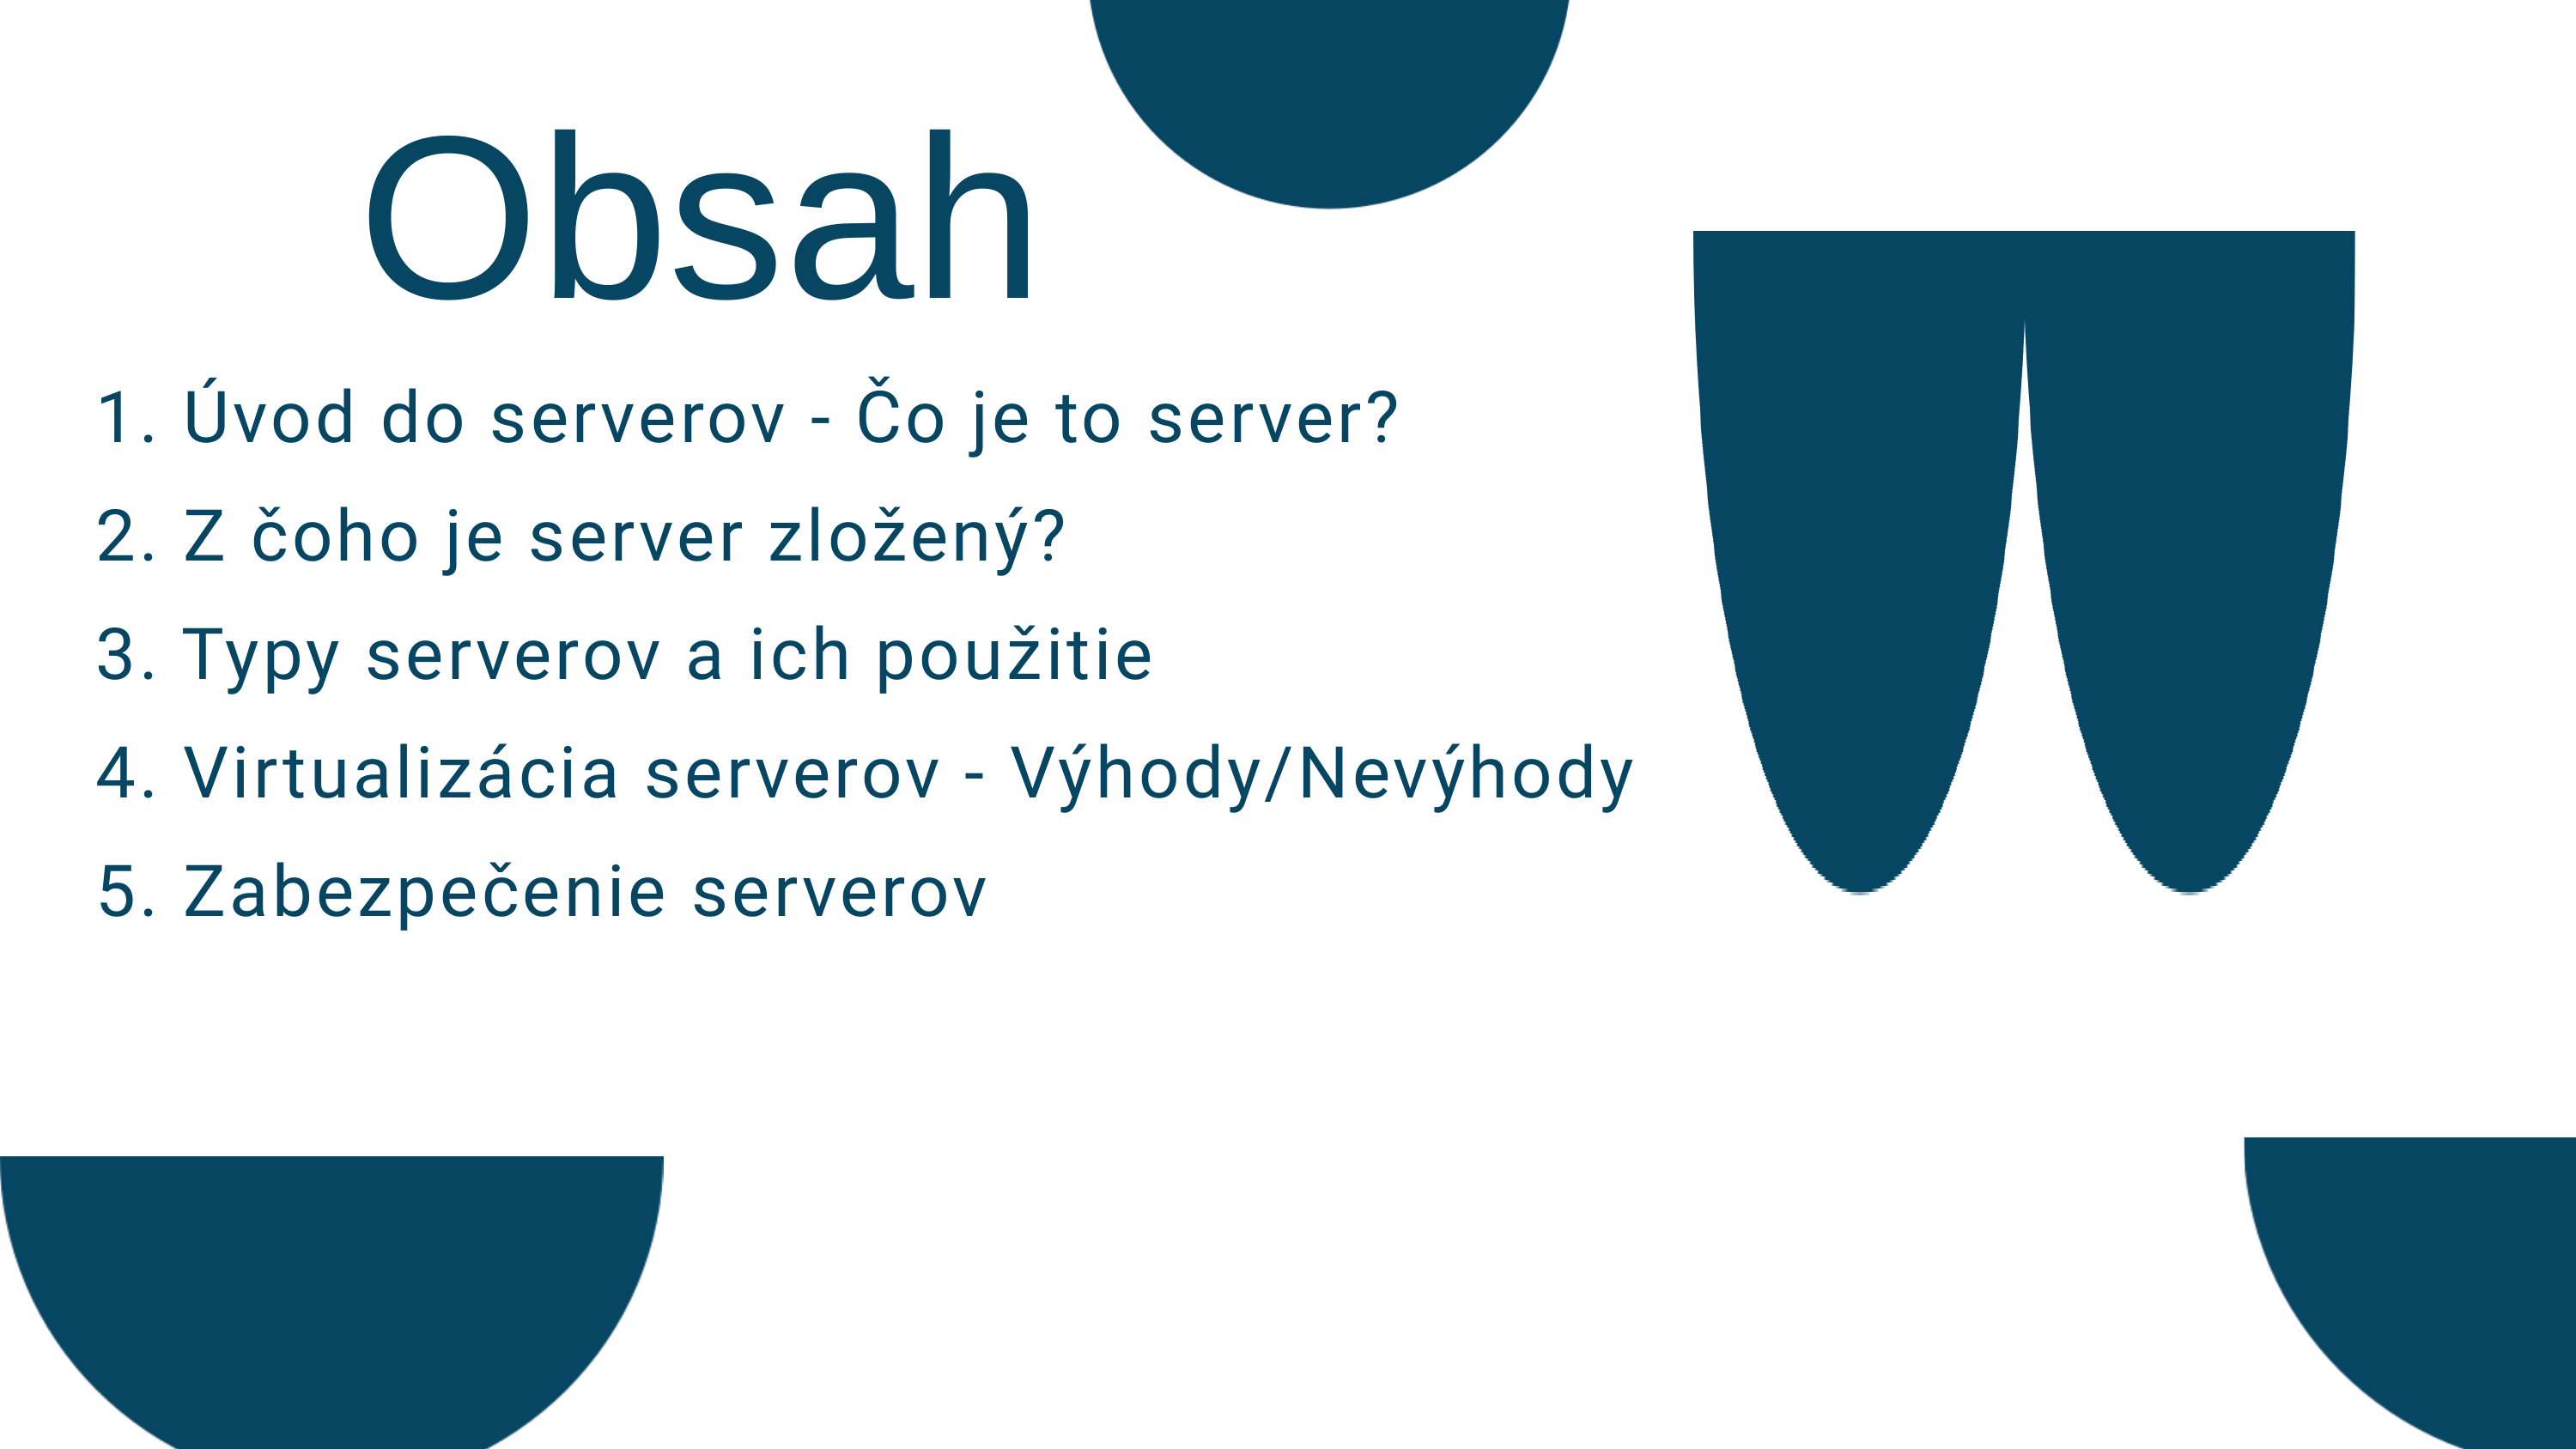

Obsah

1. Úvod do serverov - Čo je to server?
2. Z čoho je server zložený?
3. Typy serverov a ich použitie
4. Virtualizácia serverov - Výhody/Nevýhody
5. Zabezpečenie serverov